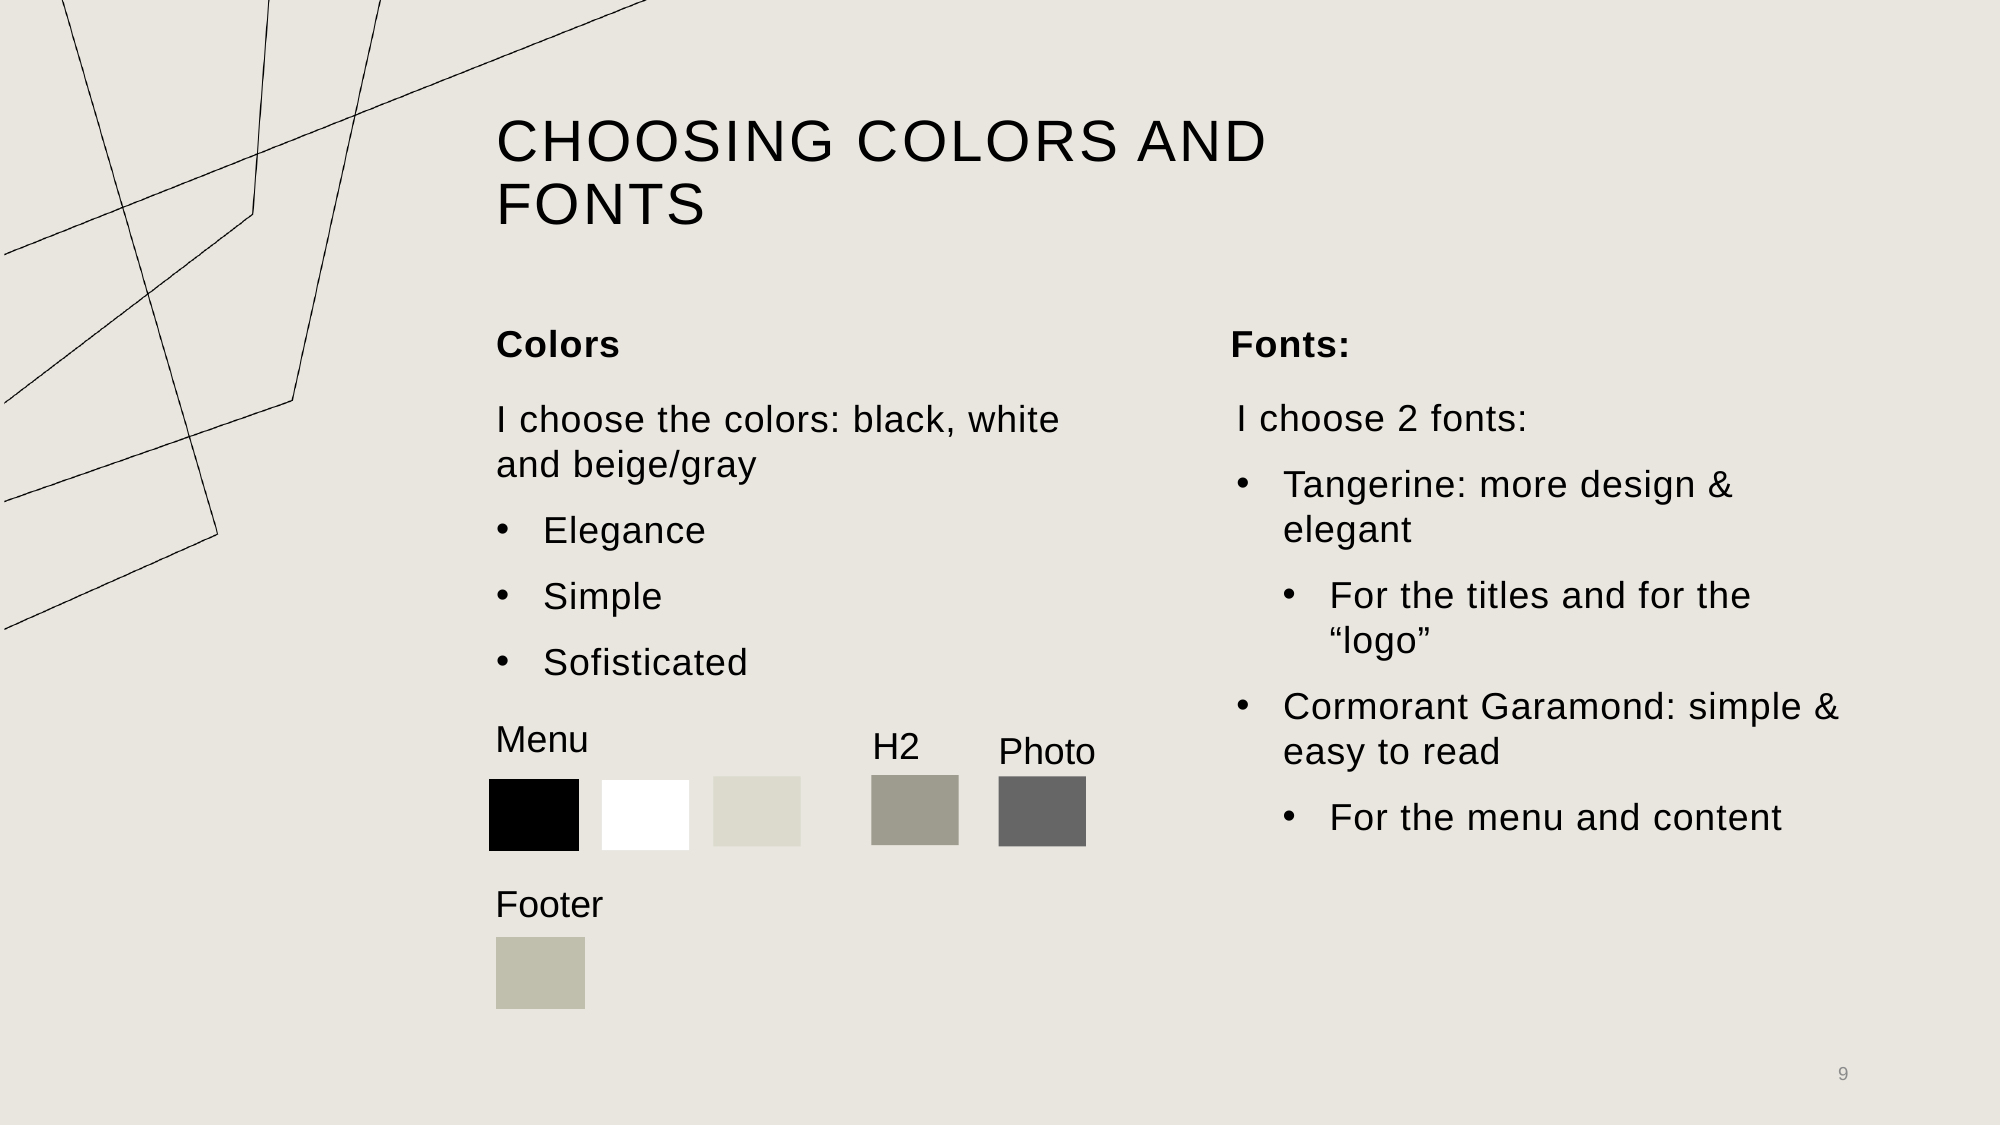

# Choosing colors and fonts
Colors
Fonts:
I choose 2 fonts:
Tangerine: more design & elegant
For the titles and for the “logo”
Cormorant Garamond: simple & easy to read
For the menu and content

I choose the colors: black, white and beige/gray
Elegance
Simple
Sofisticated

Menu
H2
Photo Row

Footer

9